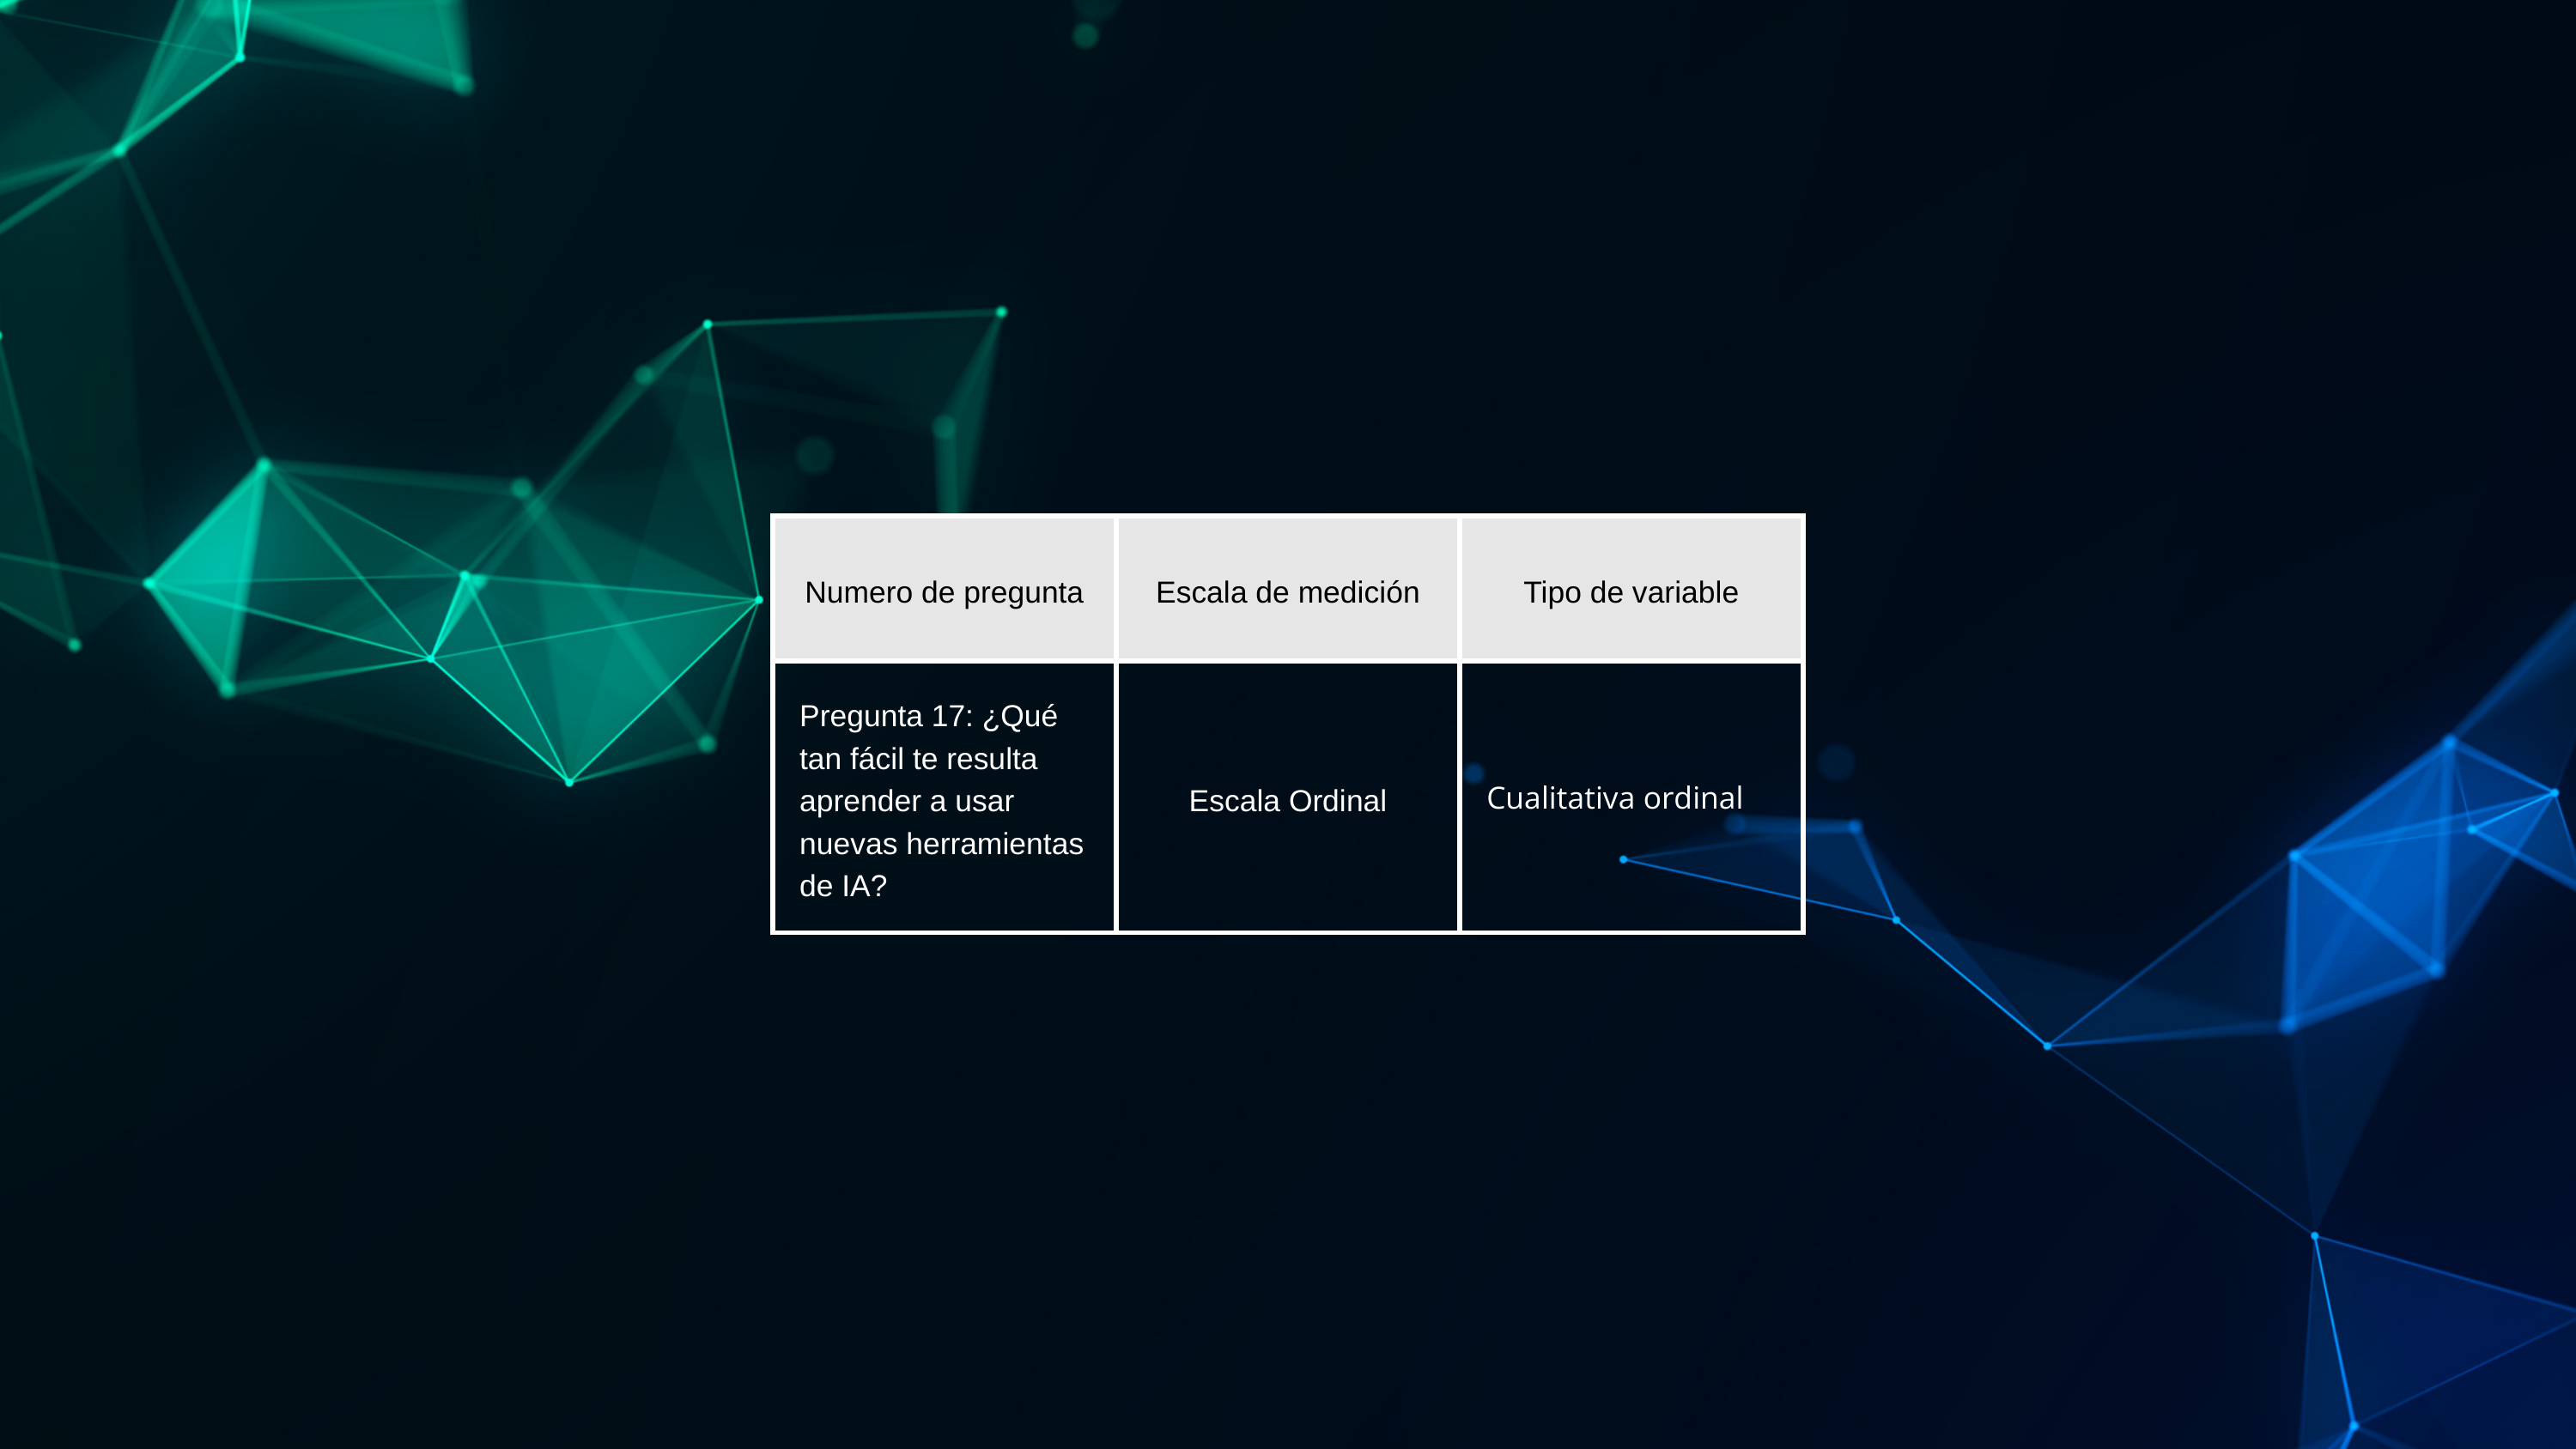

| Numero de pregunta | Escala de medición | Tipo de variable |
| --- | --- | --- |
| Pregunta 17: ¿Qué tan fácil te resulta aprender a usar nuevas herramientas de IA? | Escala Ordinal | Cualitativa ordinal |